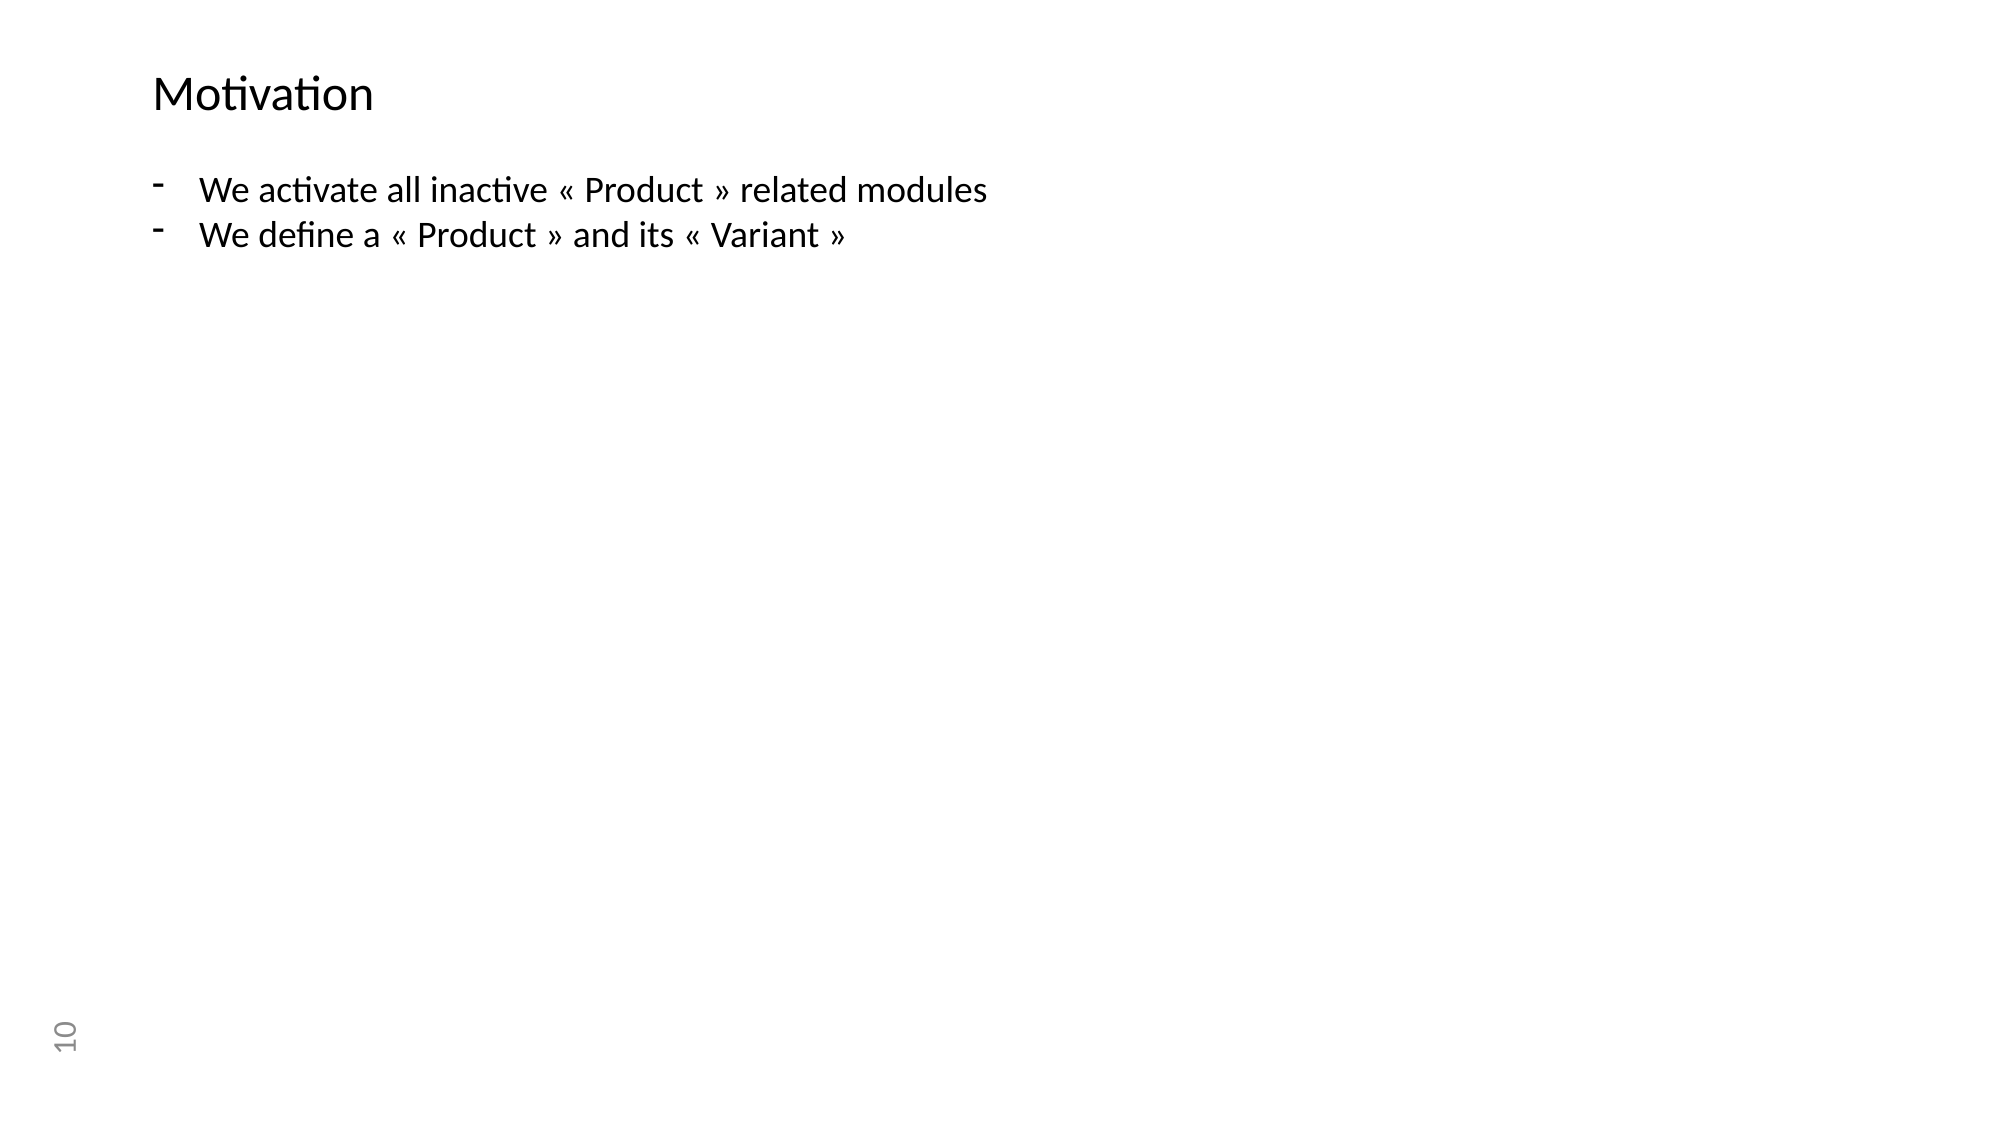

# Motivation
We activate all inactive « Product » related modules
We define a « Product » and its « Variant »
10